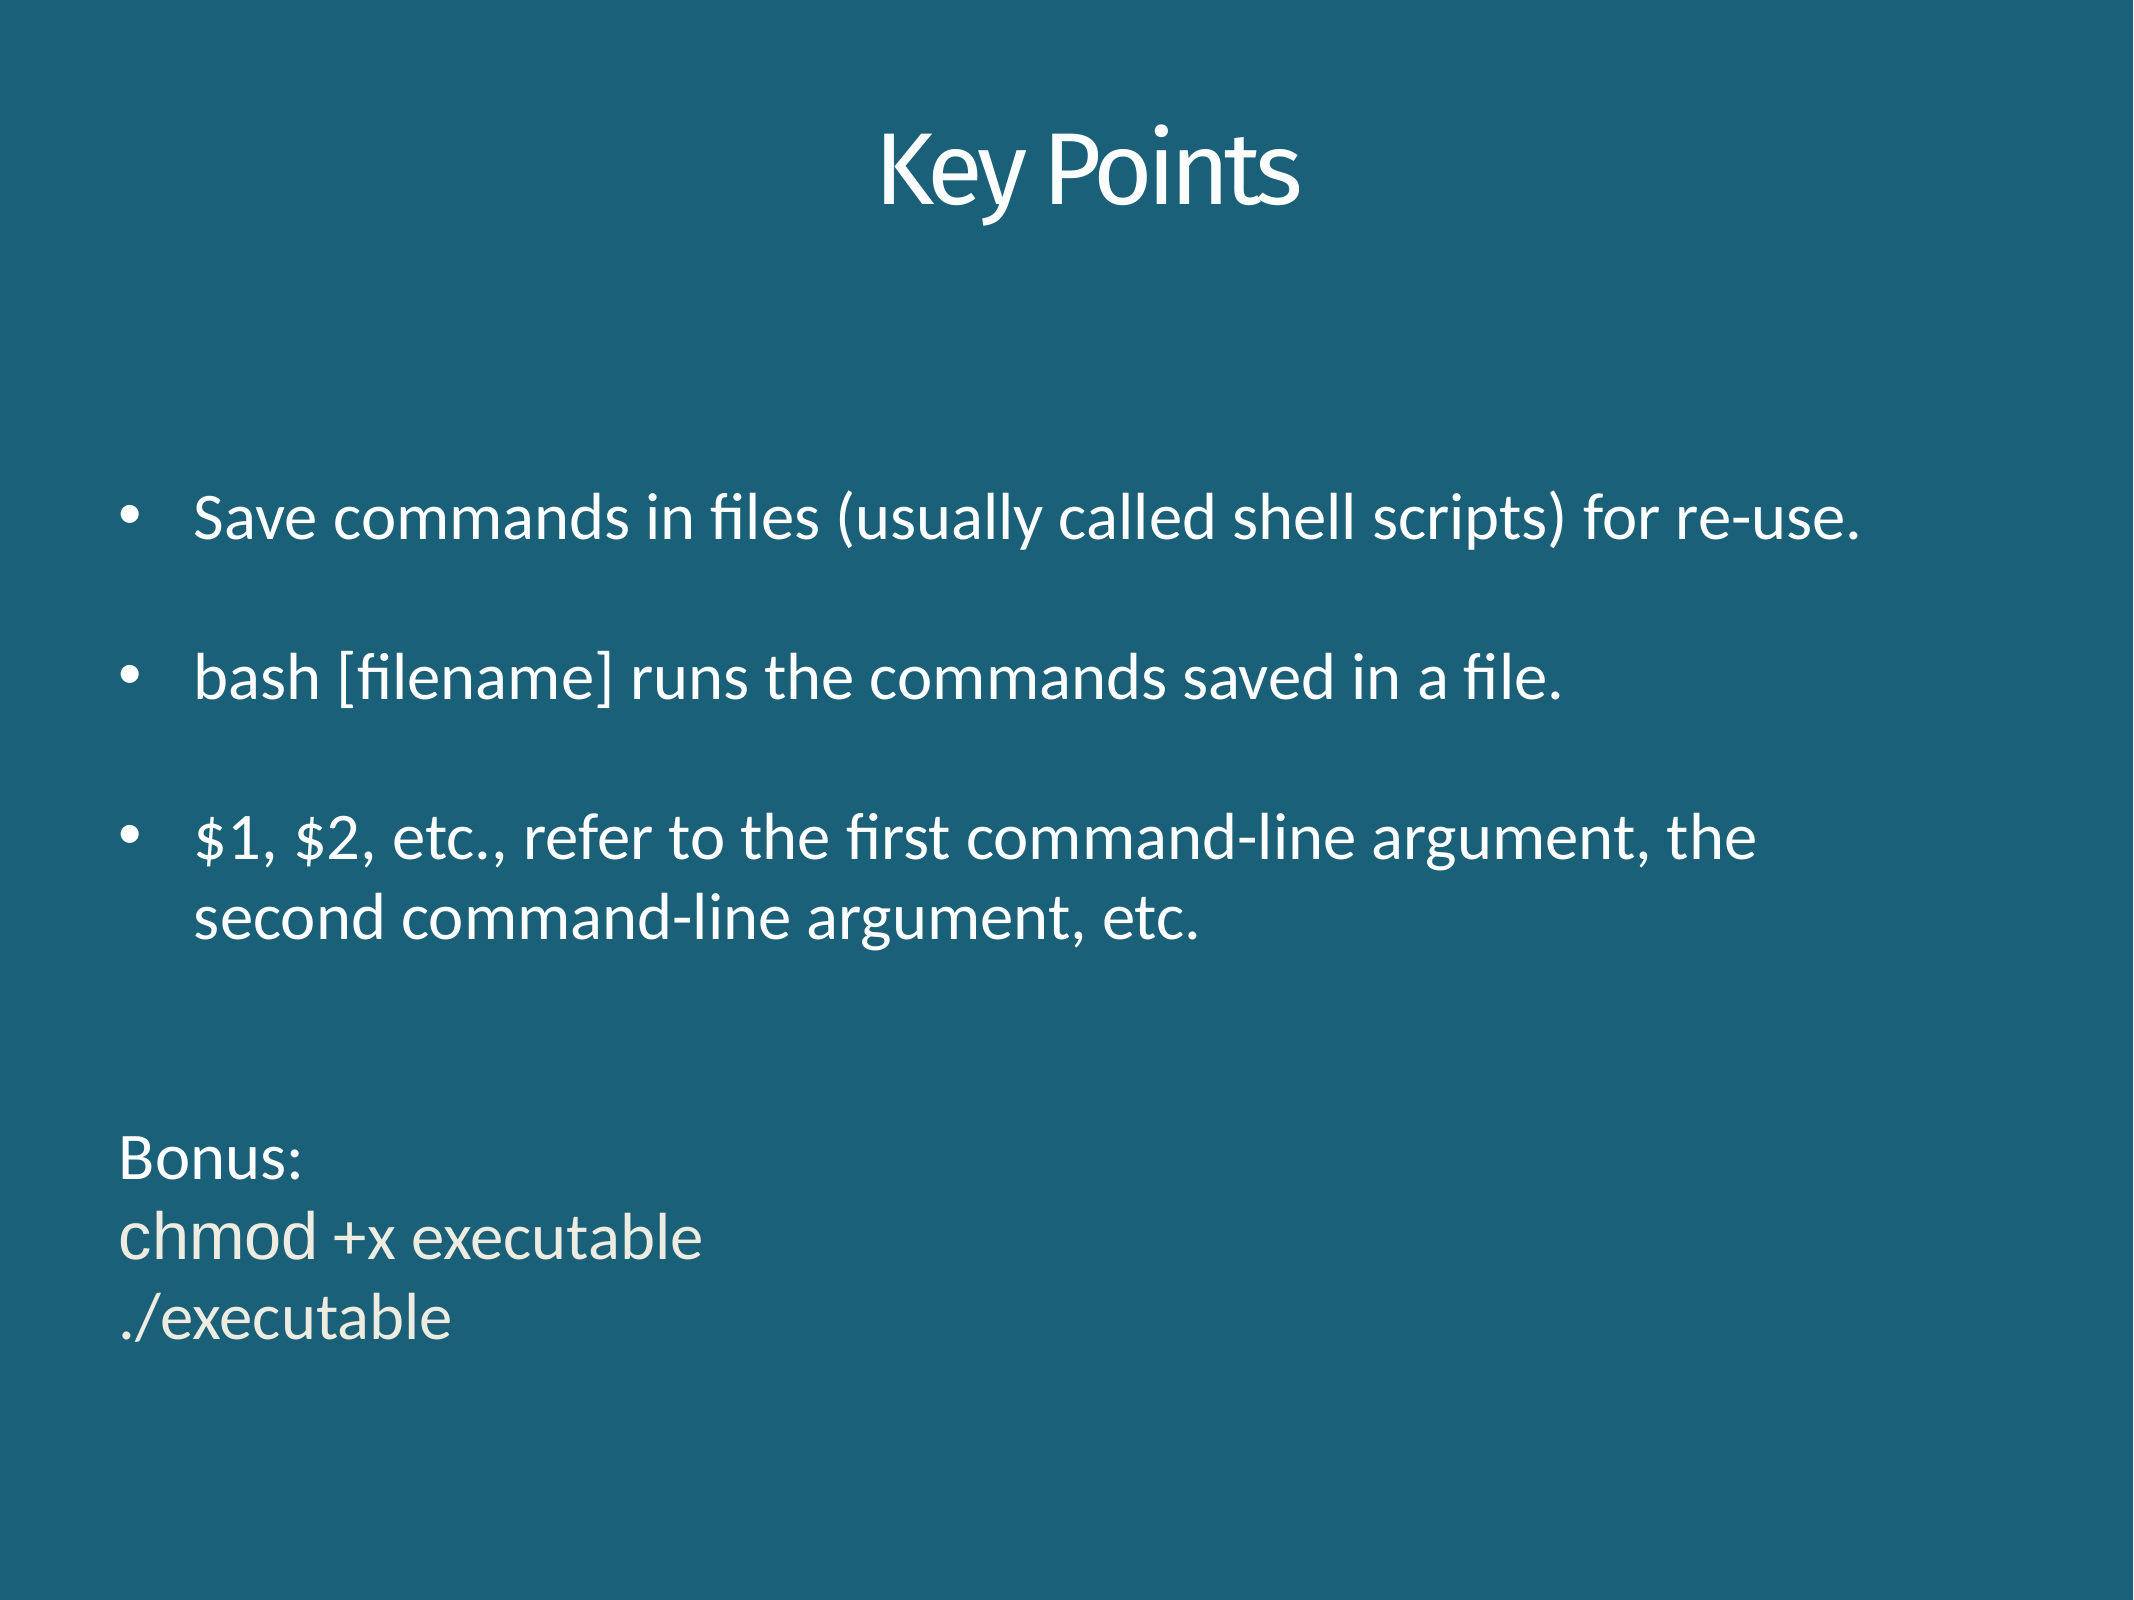

Key Points

Save commands in files (usually called shell scripts) for re-use.

bash [filename] runs the commands saved in a file.

$1, $2, etc., refer to the first command-line argument, the second command-line argument, etc.

Bonus:
chmod +x executable
./executable